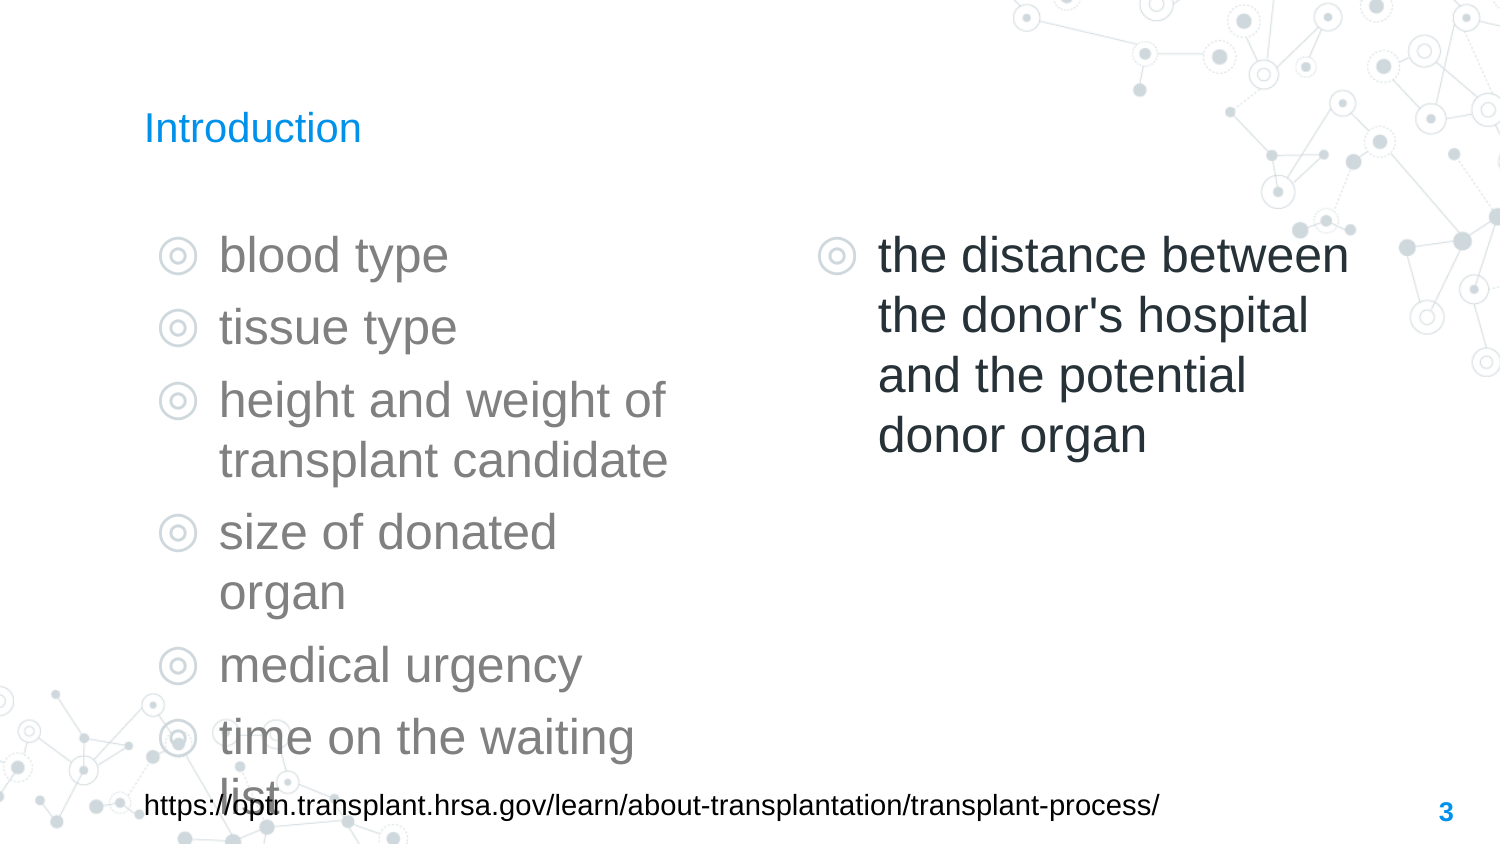

# Introduction
blood type
tissue type
height and weight of transplant candidate
size of donated organ
medical urgency
time on the waiting list
the distance between the donor's hospital and the potential donor organ
https://optn.transplant.hrsa.gov/learn/about-transplantation/transplant-process/
3